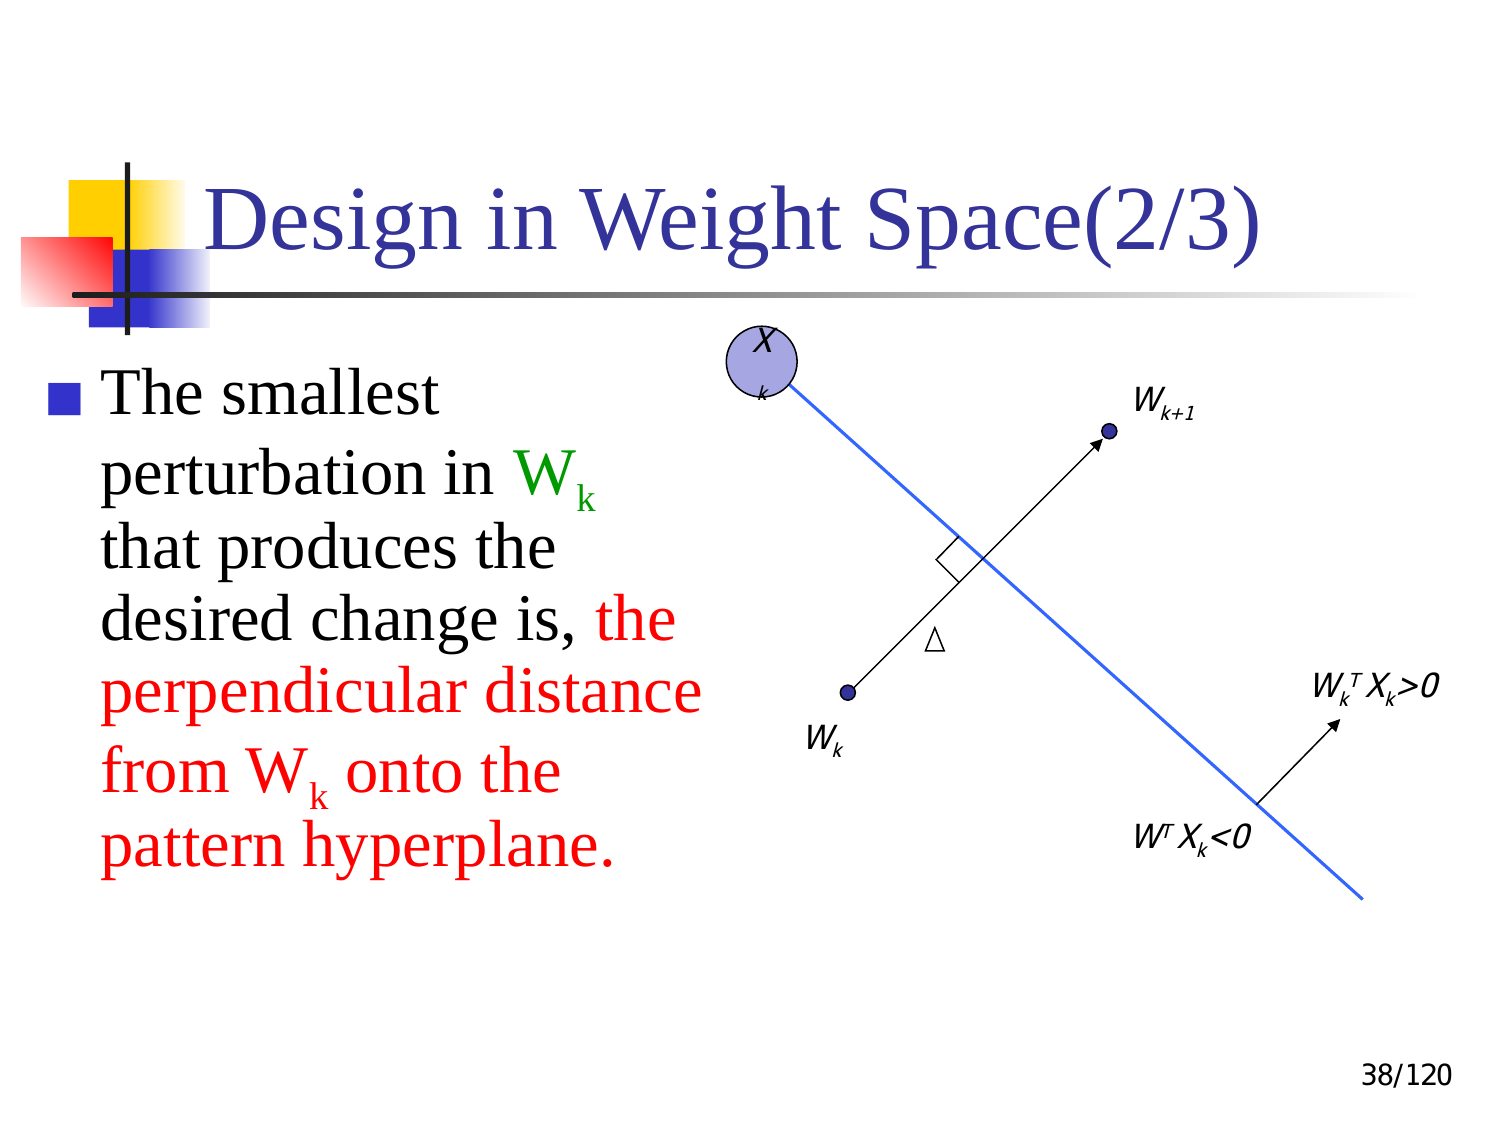

# Design in Weight Space(2/3)
Xk
The smallest perturbation in Wk that produces the desired change is, the perpendicular distance from Wk onto the pattern hyperplane.
Wk+1

WkT Xk>0

Wk

WT Xk<0
38/120